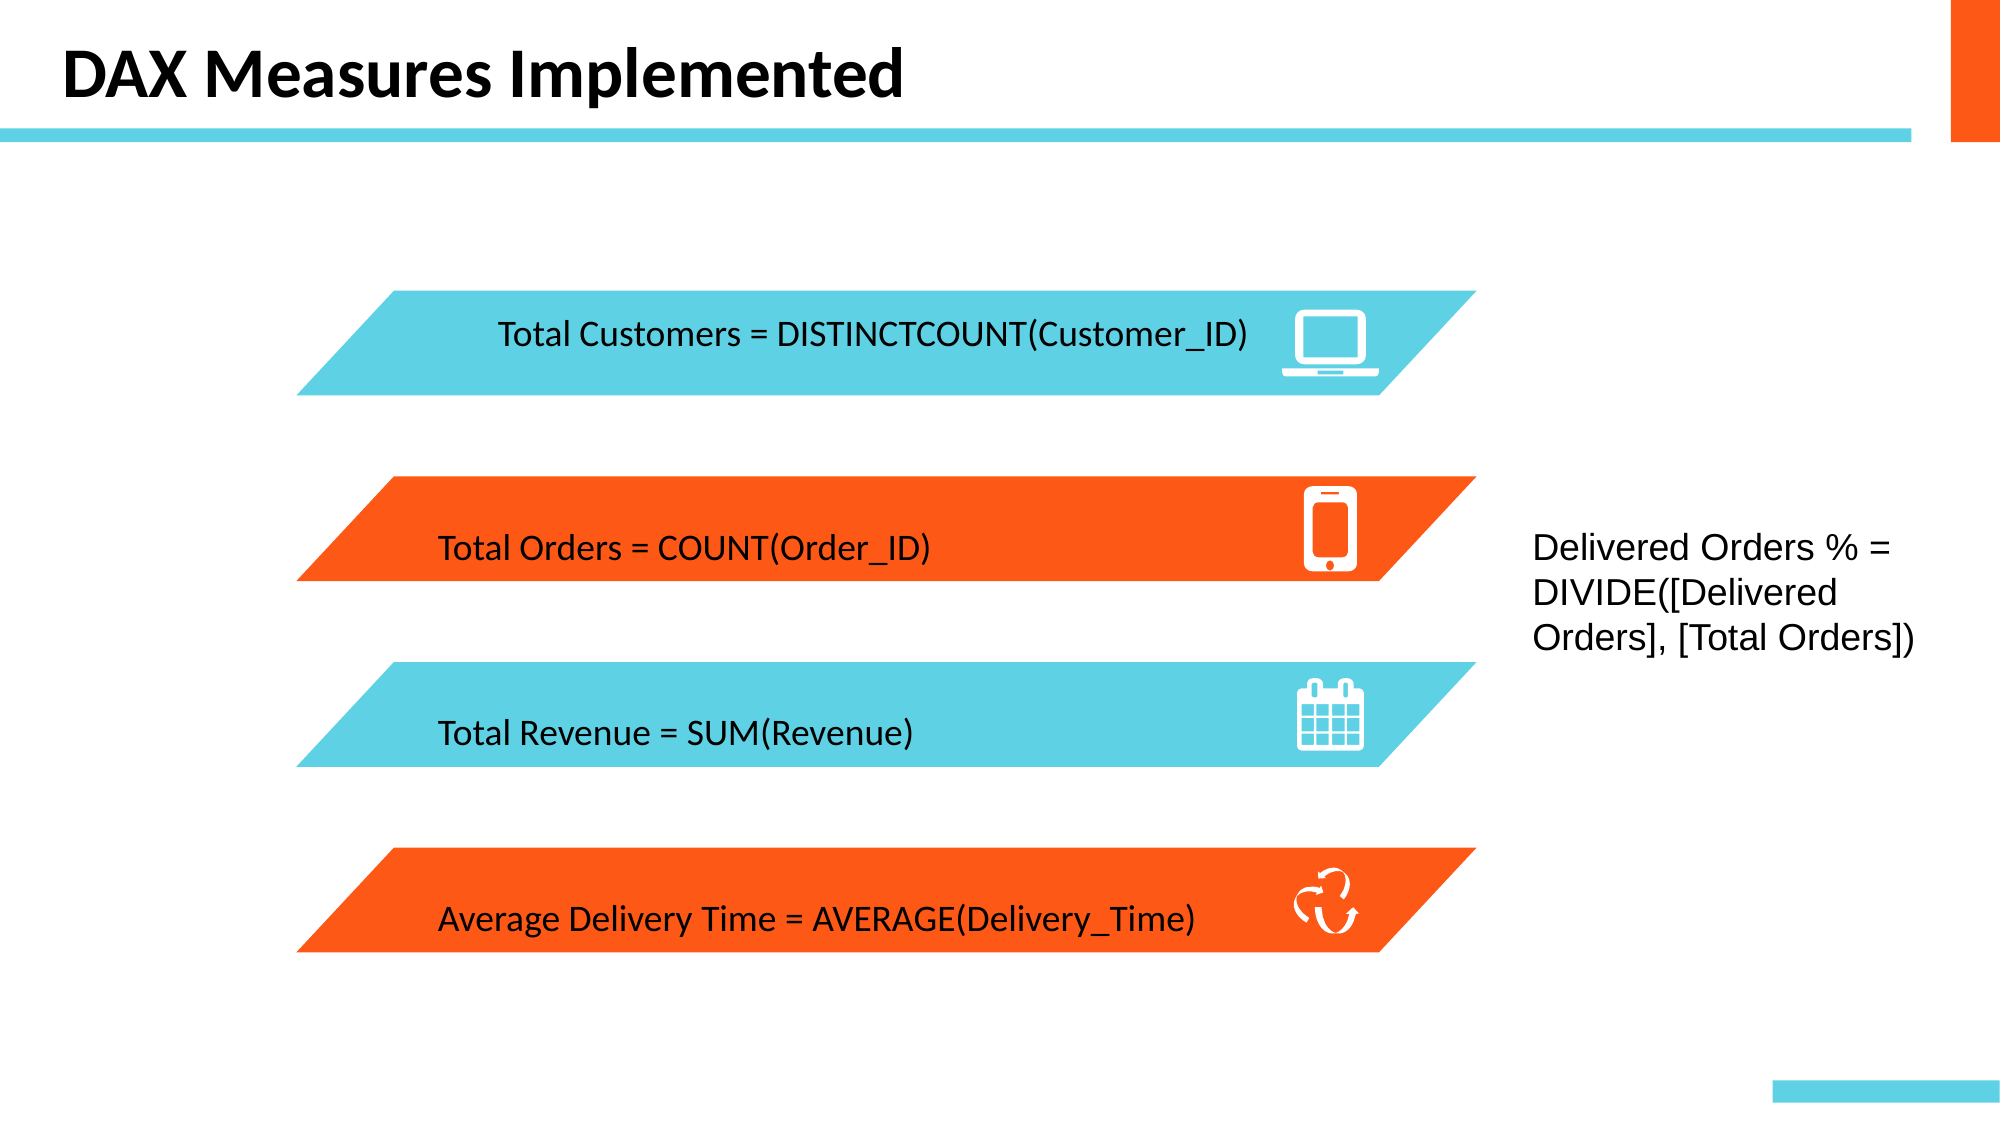

DAX Measures Implemented

Total Customers = DISTINCTCOUNT(Customer_ID)

Total Orders = COUNT(Order_ID)
Delivered Orders % = DIVIDE([Delivered Orders], [Total Orders])

Total Revenue = SUM(Revenue)

Average Delivery Time = AVERAGE(Delivery_Time)